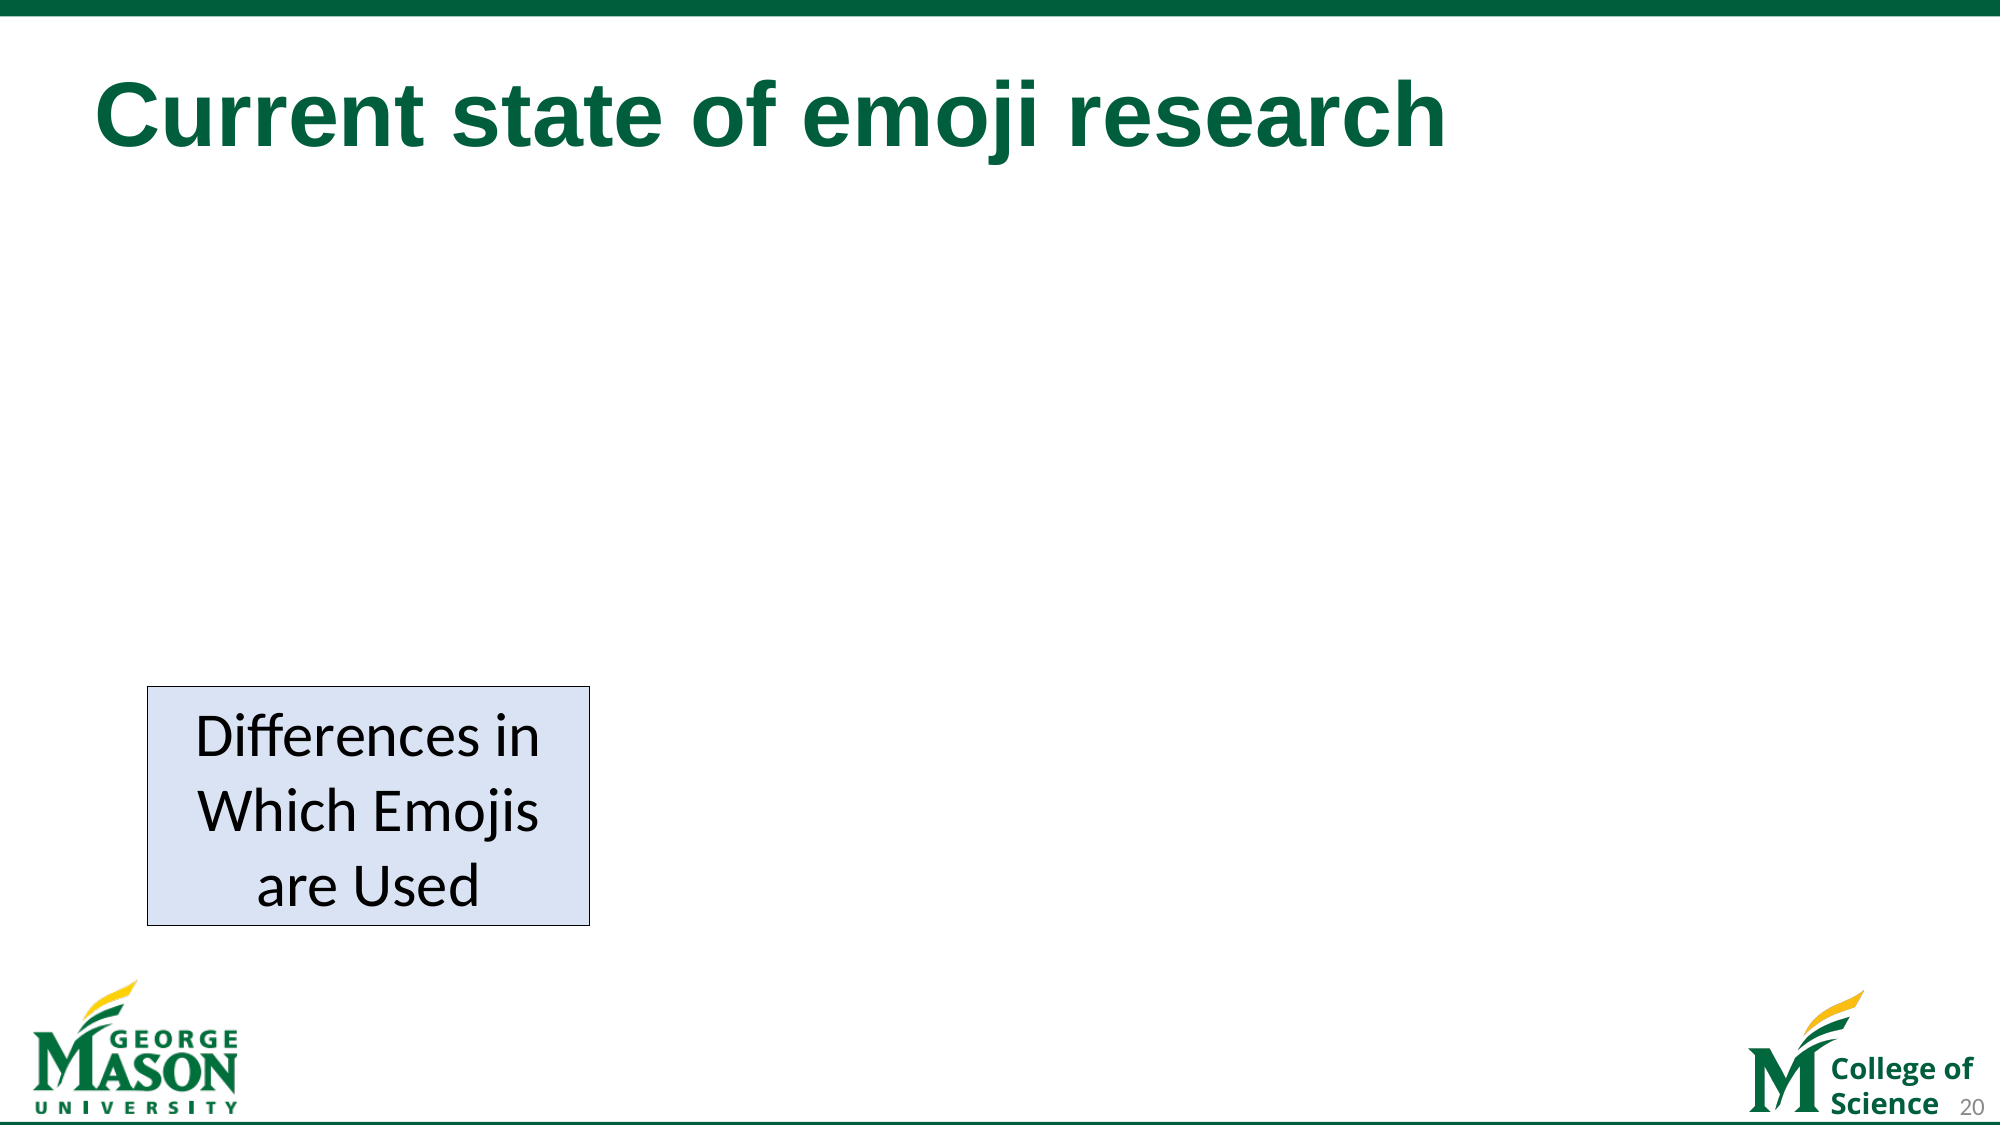

# Current state of emoji research

Differences in Which Emojis are Used
20